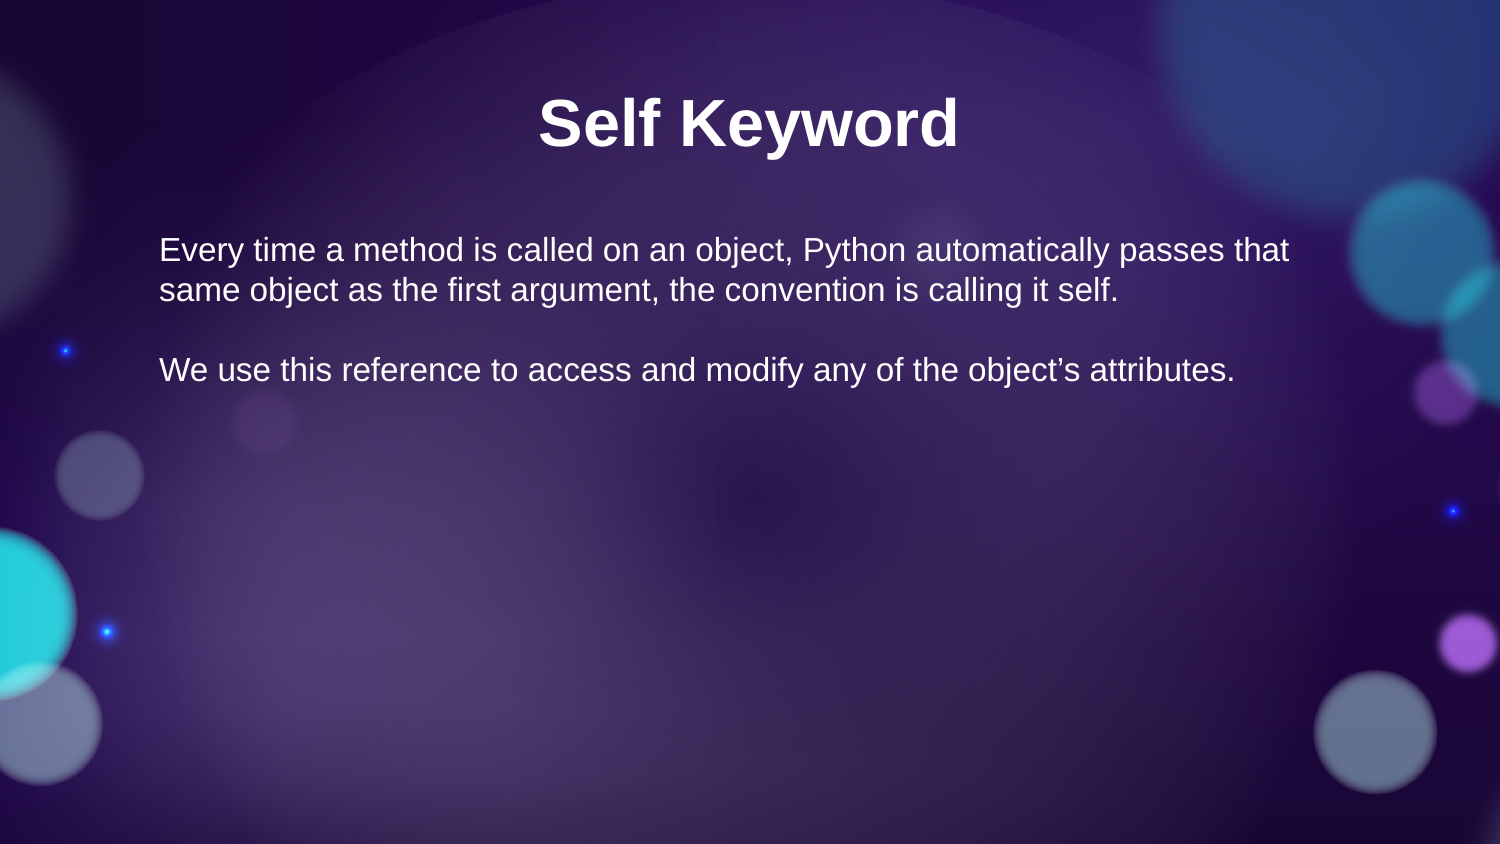

# Self Keyword
Every time a method is called on an object, Python automatically passes that same object as the first argument, the convention is calling it self.
We use this reference to access and modify any of the object’s attributes.